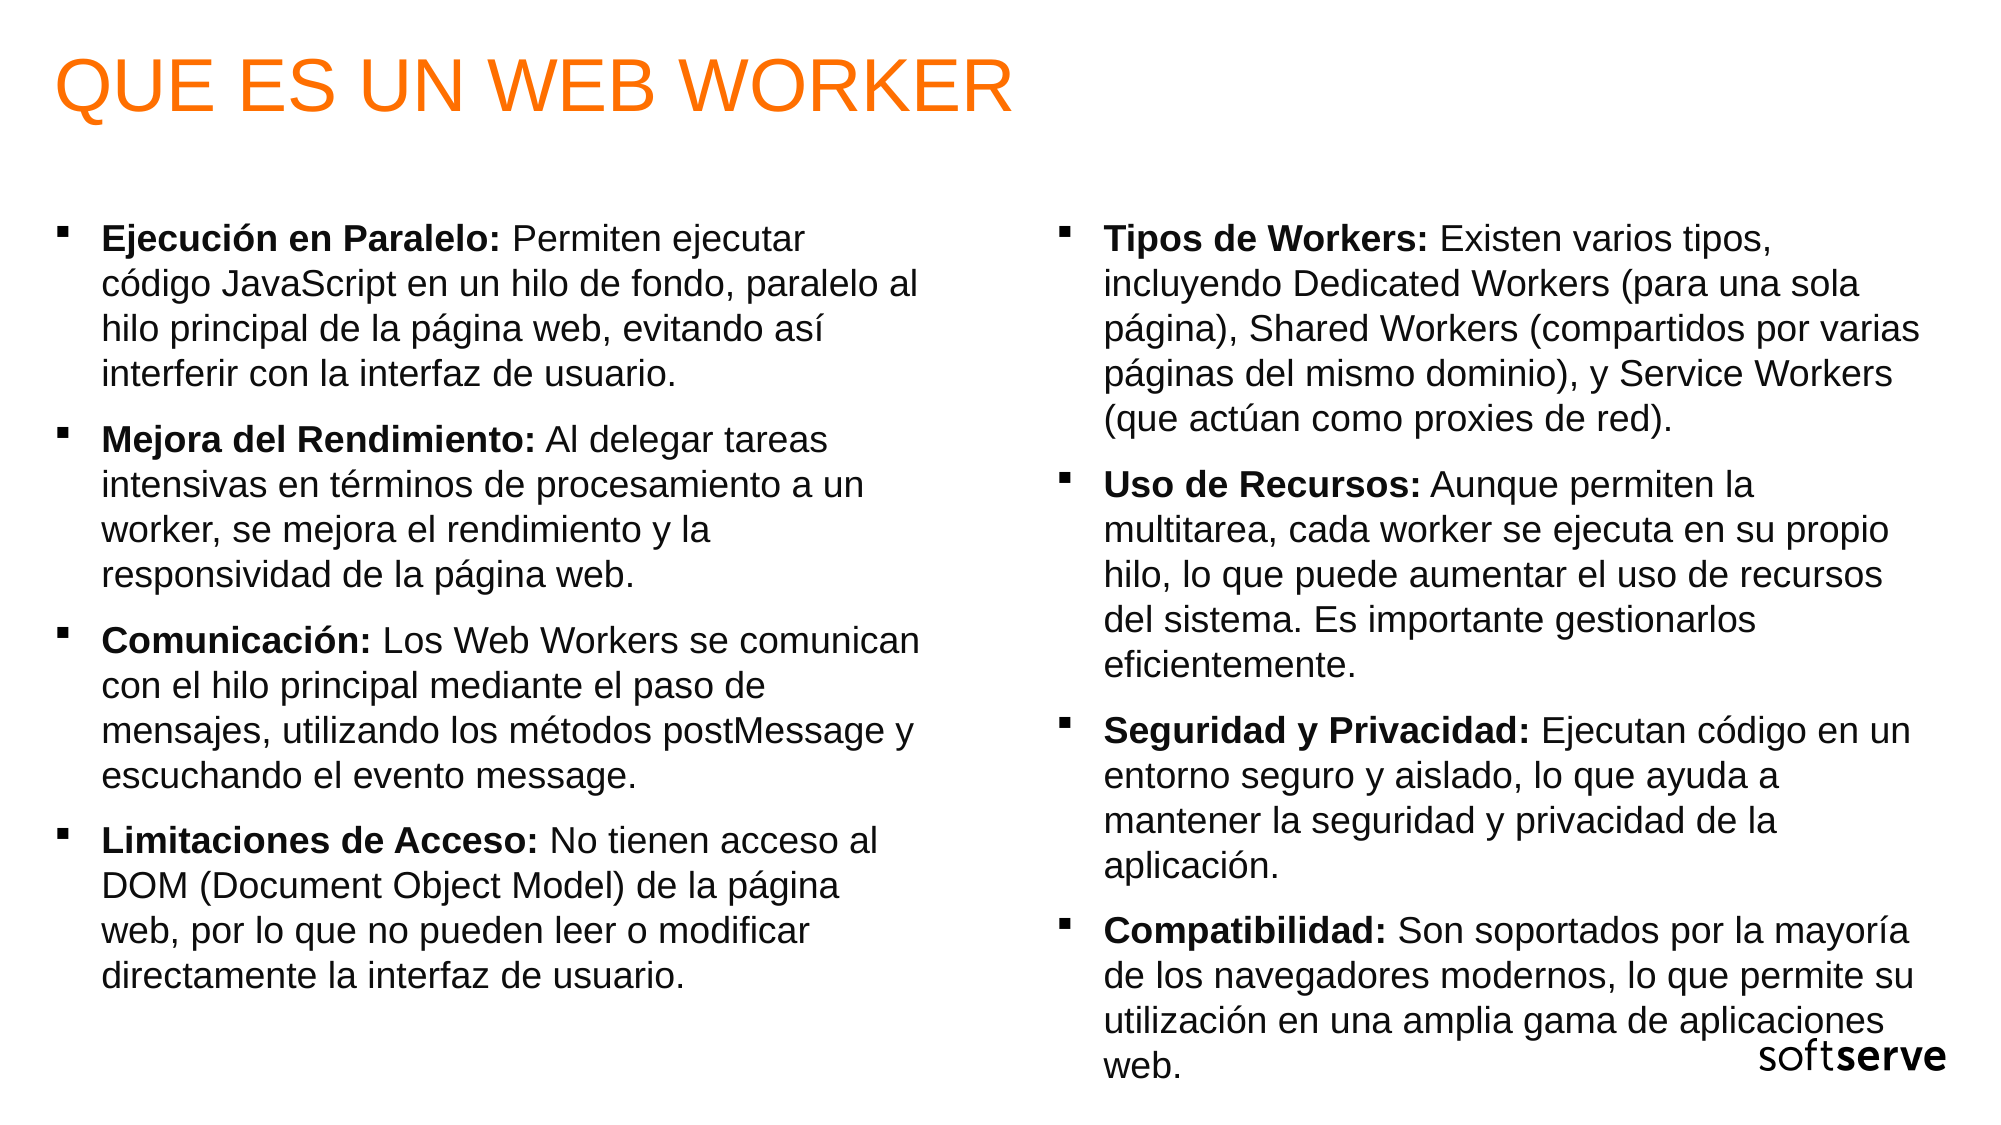

# Que es un web worker
Ejecución en Paralelo: Permiten ejecutar código JavaScript en un hilo de fondo, paralelo al hilo principal de la página web, evitando así interferir con la interfaz de usuario.
Mejora del Rendimiento: Al delegar tareas intensivas en términos de procesamiento a un worker, se mejora el rendimiento y la responsividad de la página web.
Comunicación: Los Web Workers se comunican con el hilo principal mediante el paso de mensajes, utilizando los métodos postMessage y escuchando el evento message.
Limitaciones de Acceso: No tienen acceso al DOM (Document Object Model) de la página web, por lo que no pueden leer o modificar directamente la interfaz de usuario.
Tipos de Workers: Existen varios tipos, incluyendo Dedicated Workers (para una sola página), Shared Workers (compartidos por varias páginas del mismo dominio), y Service Workers (que actúan como proxies de red).
Uso de Recursos: Aunque permiten la multitarea, cada worker se ejecuta en su propio hilo, lo que puede aumentar el uso de recursos del sistema. Es importante gestionarlos eficientemente.
Seguridad y Privacidad: Ejecutan código en un entorno seguro y aislado, lo que ayuda a mantener la seguridad y privacidad de la aplicación.
Compatibilidad: Son soportados por la mayoría de los navegadores modernos, lo que permite su utilización en una amplia gama de aplicaciones web.